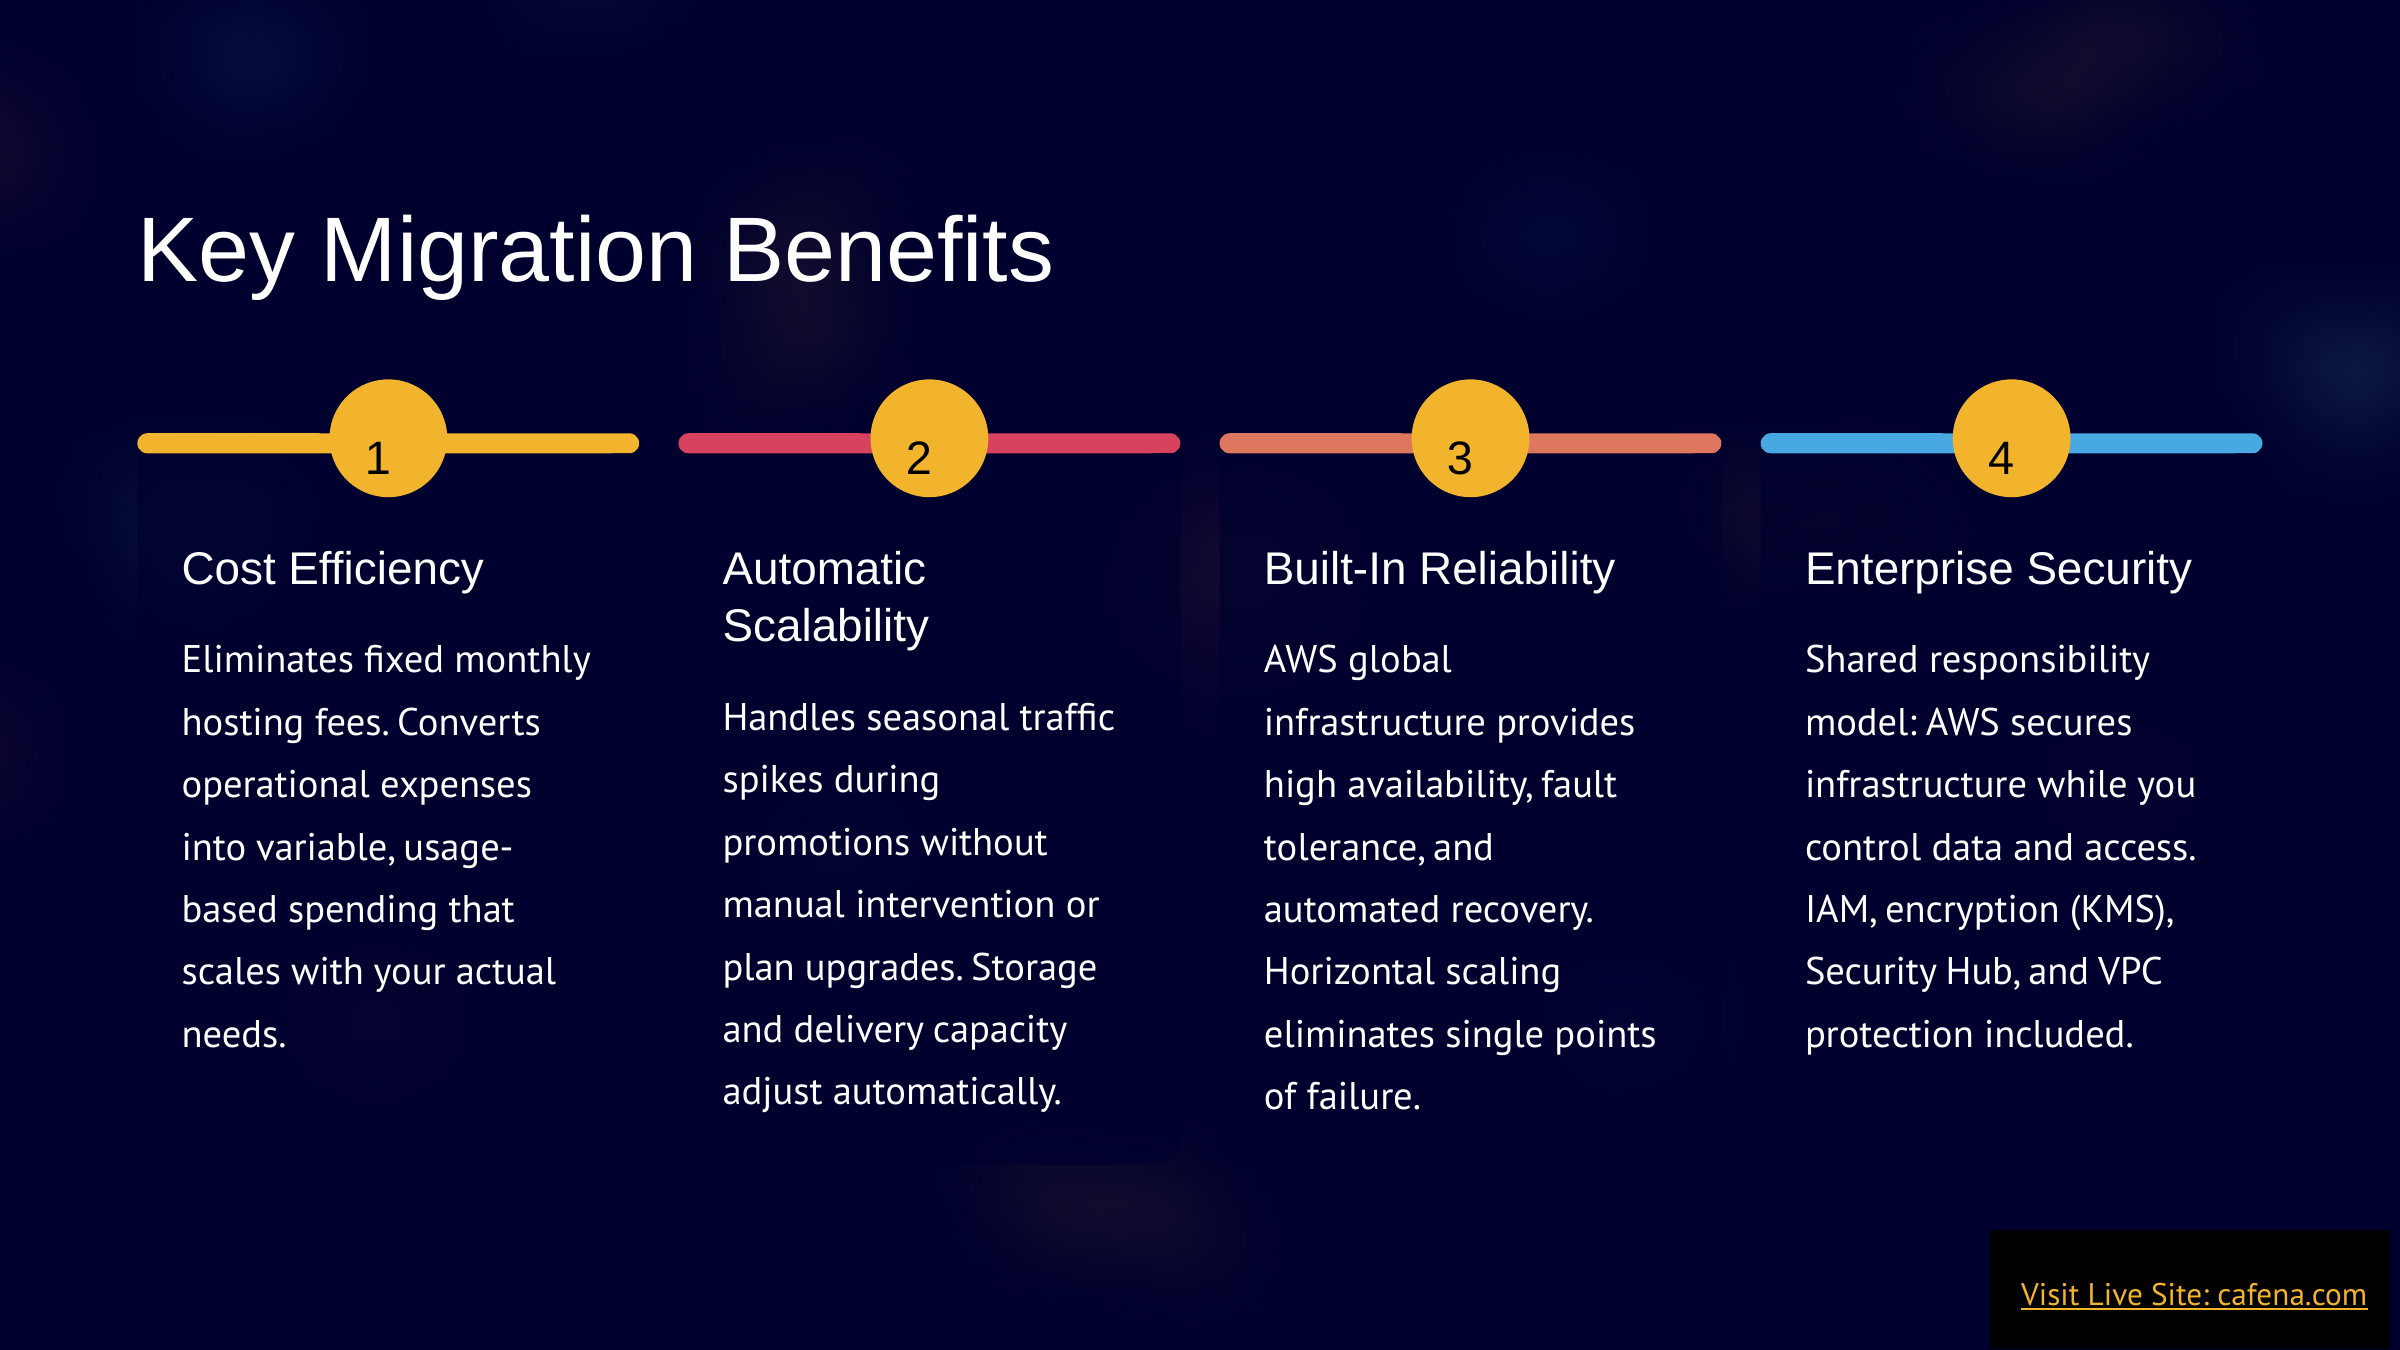

Key Migration Benefits

1
2
3
4

Cost Efficiency
Automatic Scalability
Built-In Reliability
Enterprise Security
Eliminates fixed monthly hosting fees. Converts operational expenses into variable, usage-based spending that scales with your actual needs.
AWS global infrastructure provides high availability, fault tolerance, and automated recovery. Horizontal scaling eliminates single points of failure.
Shared responsibility model: AWS secures infrastructure while you control data and access. IAM, encryption (KMS), Security Hub, and VPC protection included.
Handles seasonal traffic spikes during promotions without manual intervention or plan upgrades. Storage and delivery capacity adjust automatically.

Visit Live Site: cafena.com